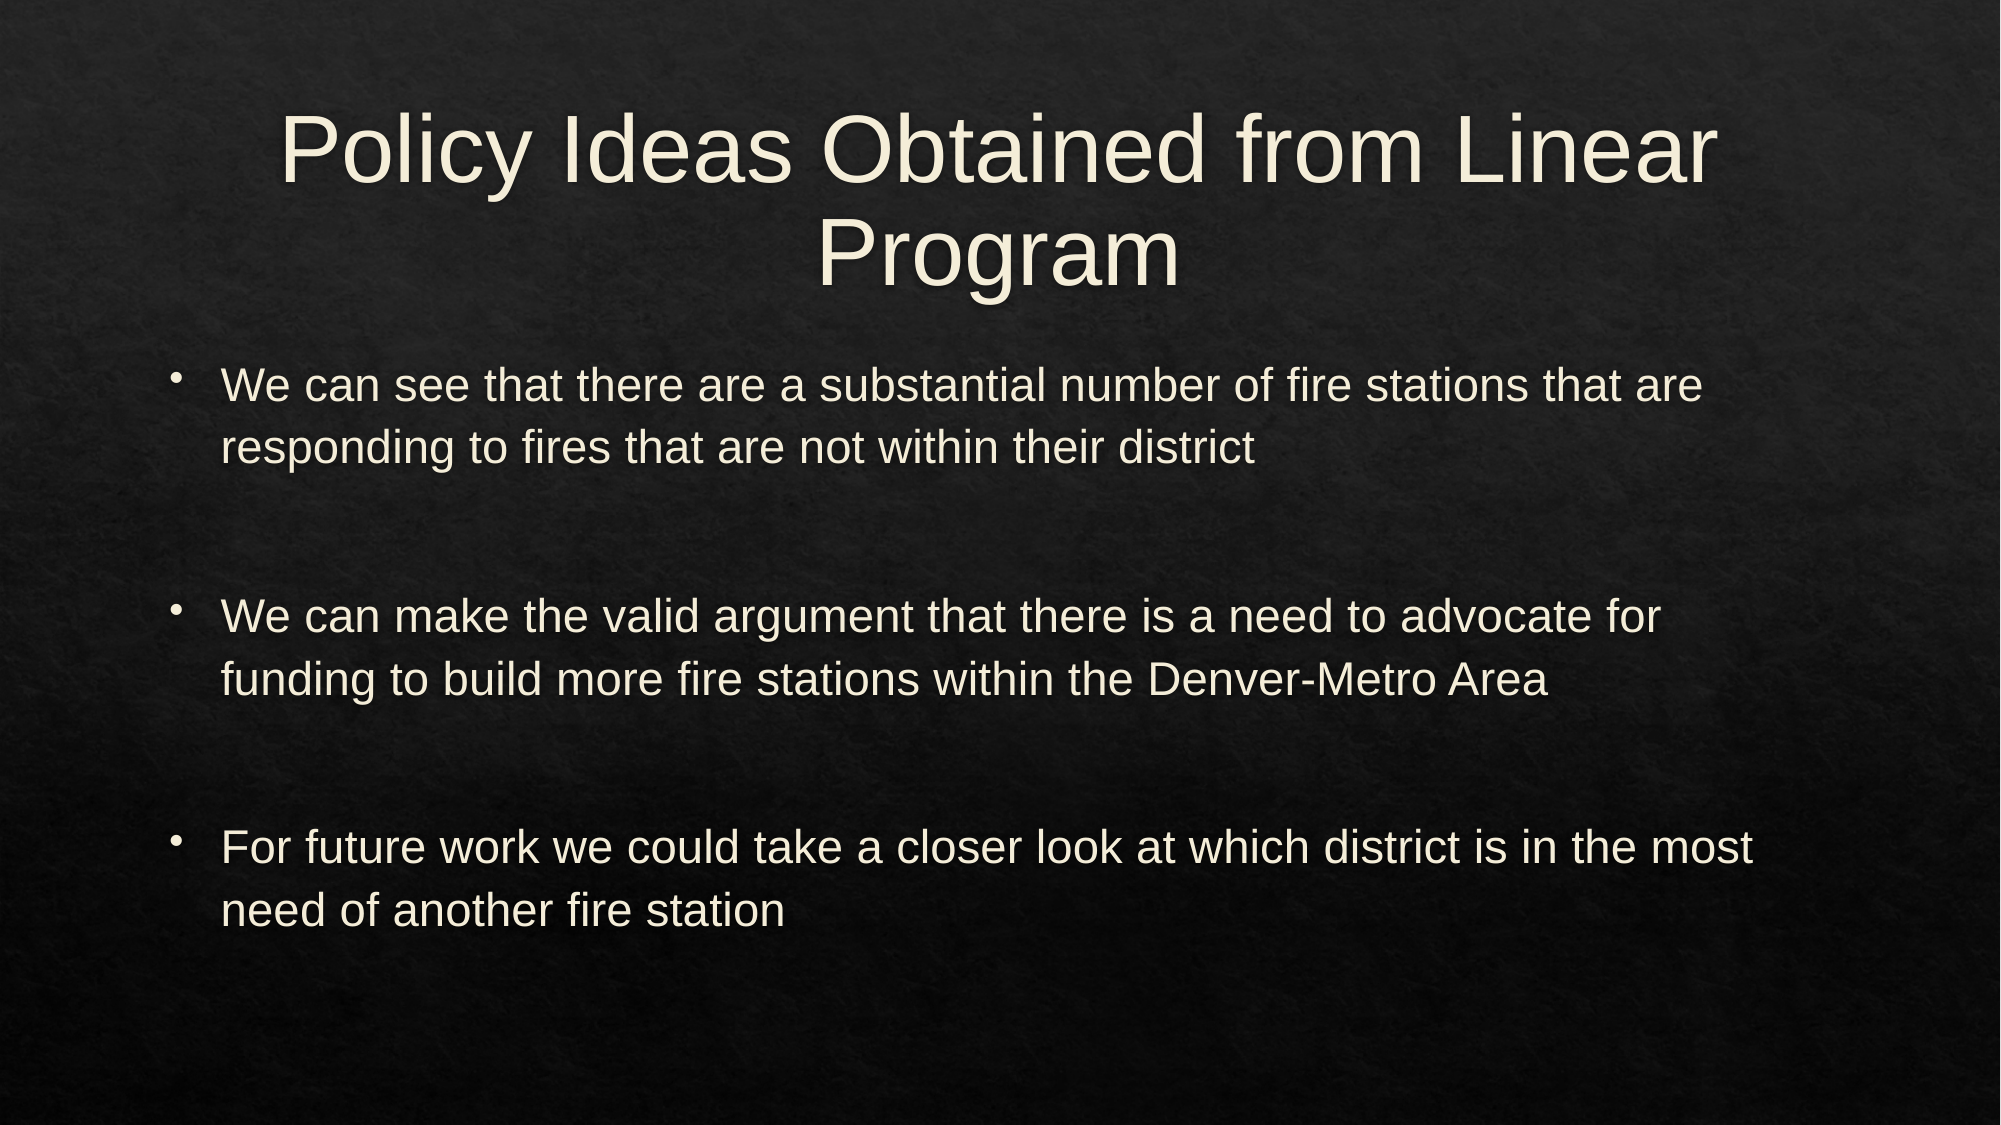

# Policy Ideas Obtained from Linear Program
We can see that there are a substantial number of fire stations that are responding to fires that are not within their district

We can make the valid argument that there is a need to advocate for funding to build more fire stations within the Denver-Metro Area

For future work we could take a closer look at which district is in the most need of another fire station